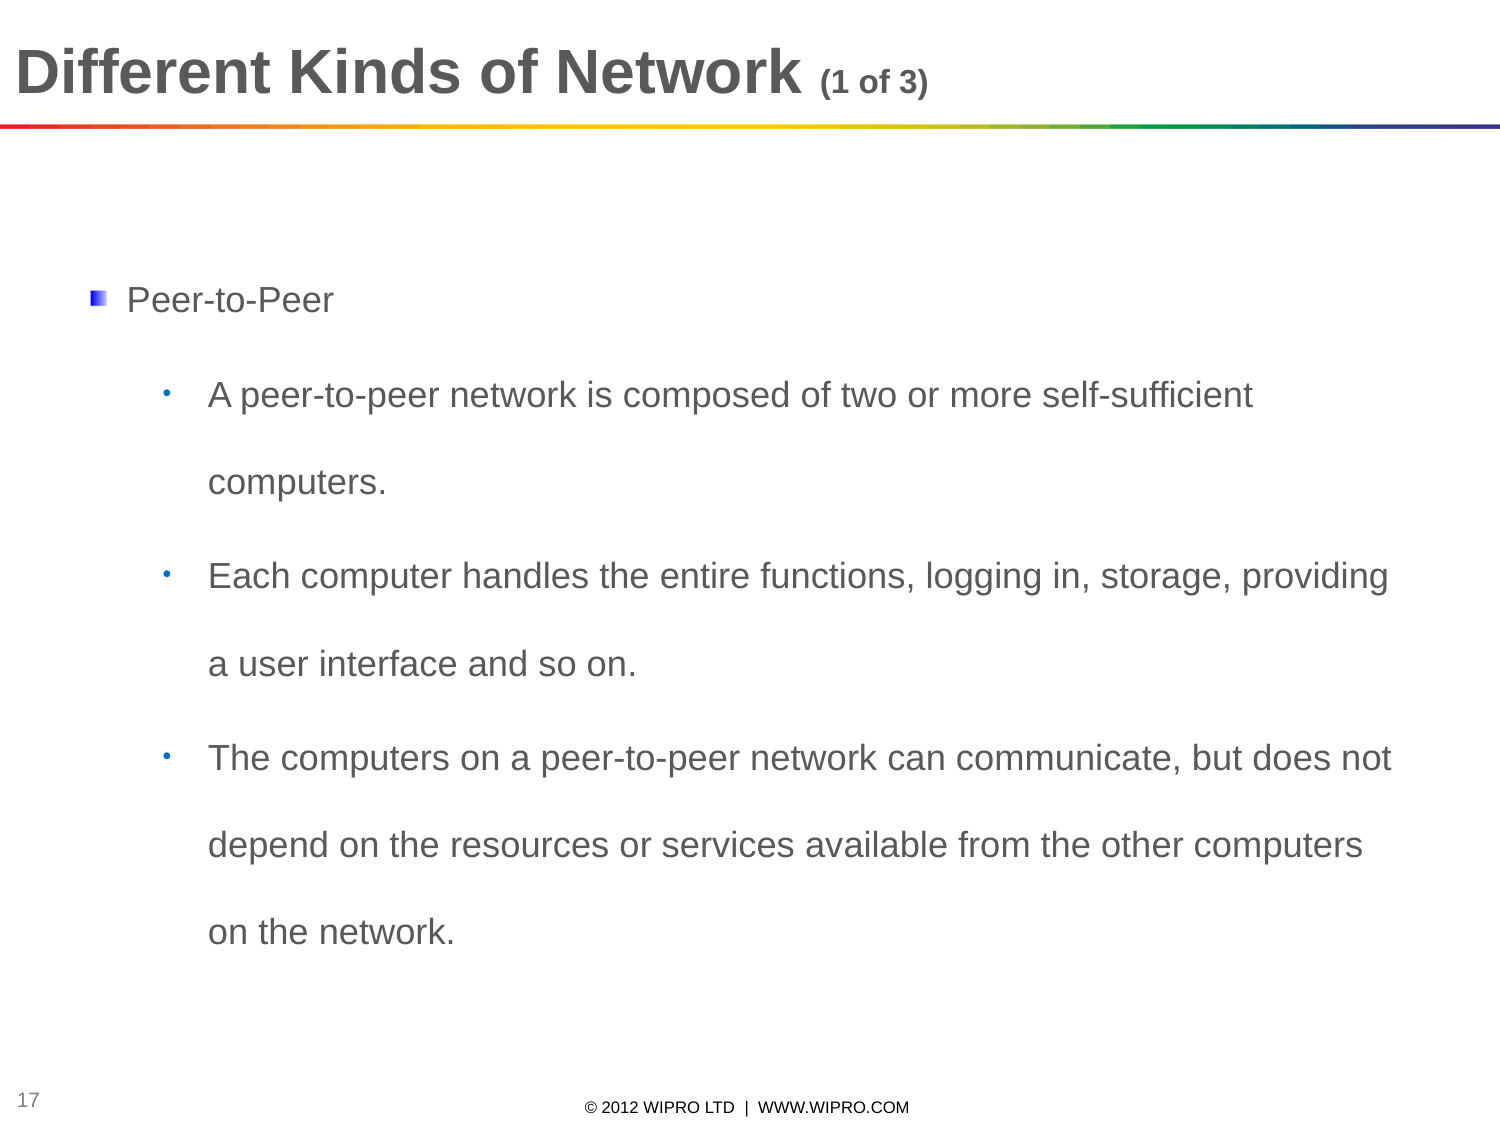

Different Kinds of Network (1 of 3)
Peer-to-Peer
A peer-to-peer network is composed of two or more self-sufficient computers.
Each computer handles the entire functions, logging in, storage, providing a user interface and so on.
The computers on a peer-to-peer network can communicate, but does not depend on the resources or services available from the other computers on the network.